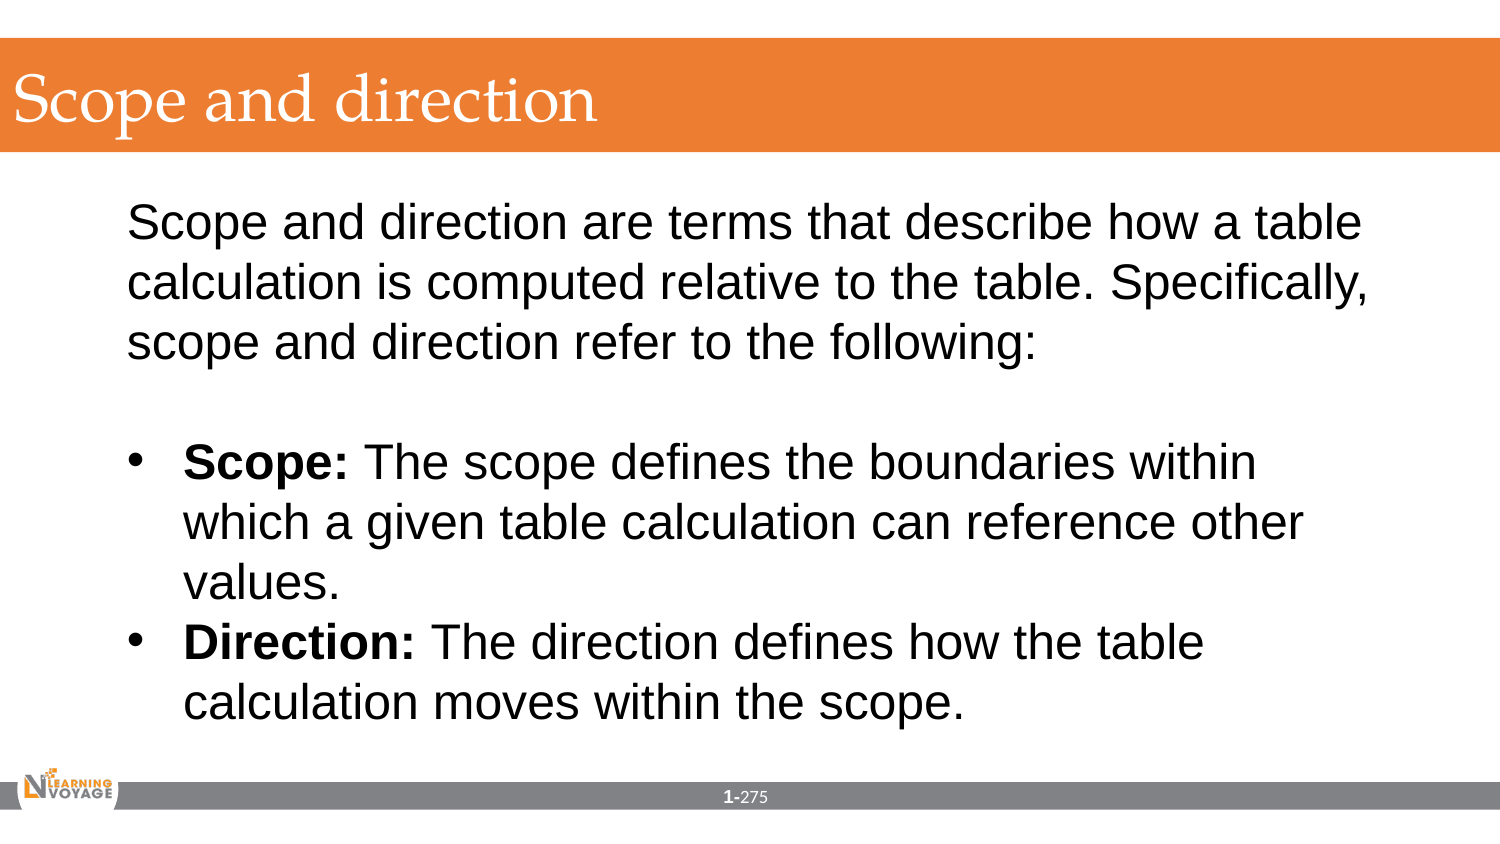

Scope and direction
Scope and direction are terms that describe how a table calculation is computed relative to the table. Specifically, scope and direction refer to the following:

Scope: The scope defines the boundaries within which a given table calculation can reference other values.
Direction: The direction defines how the table calculation moves within the scope.
1-275